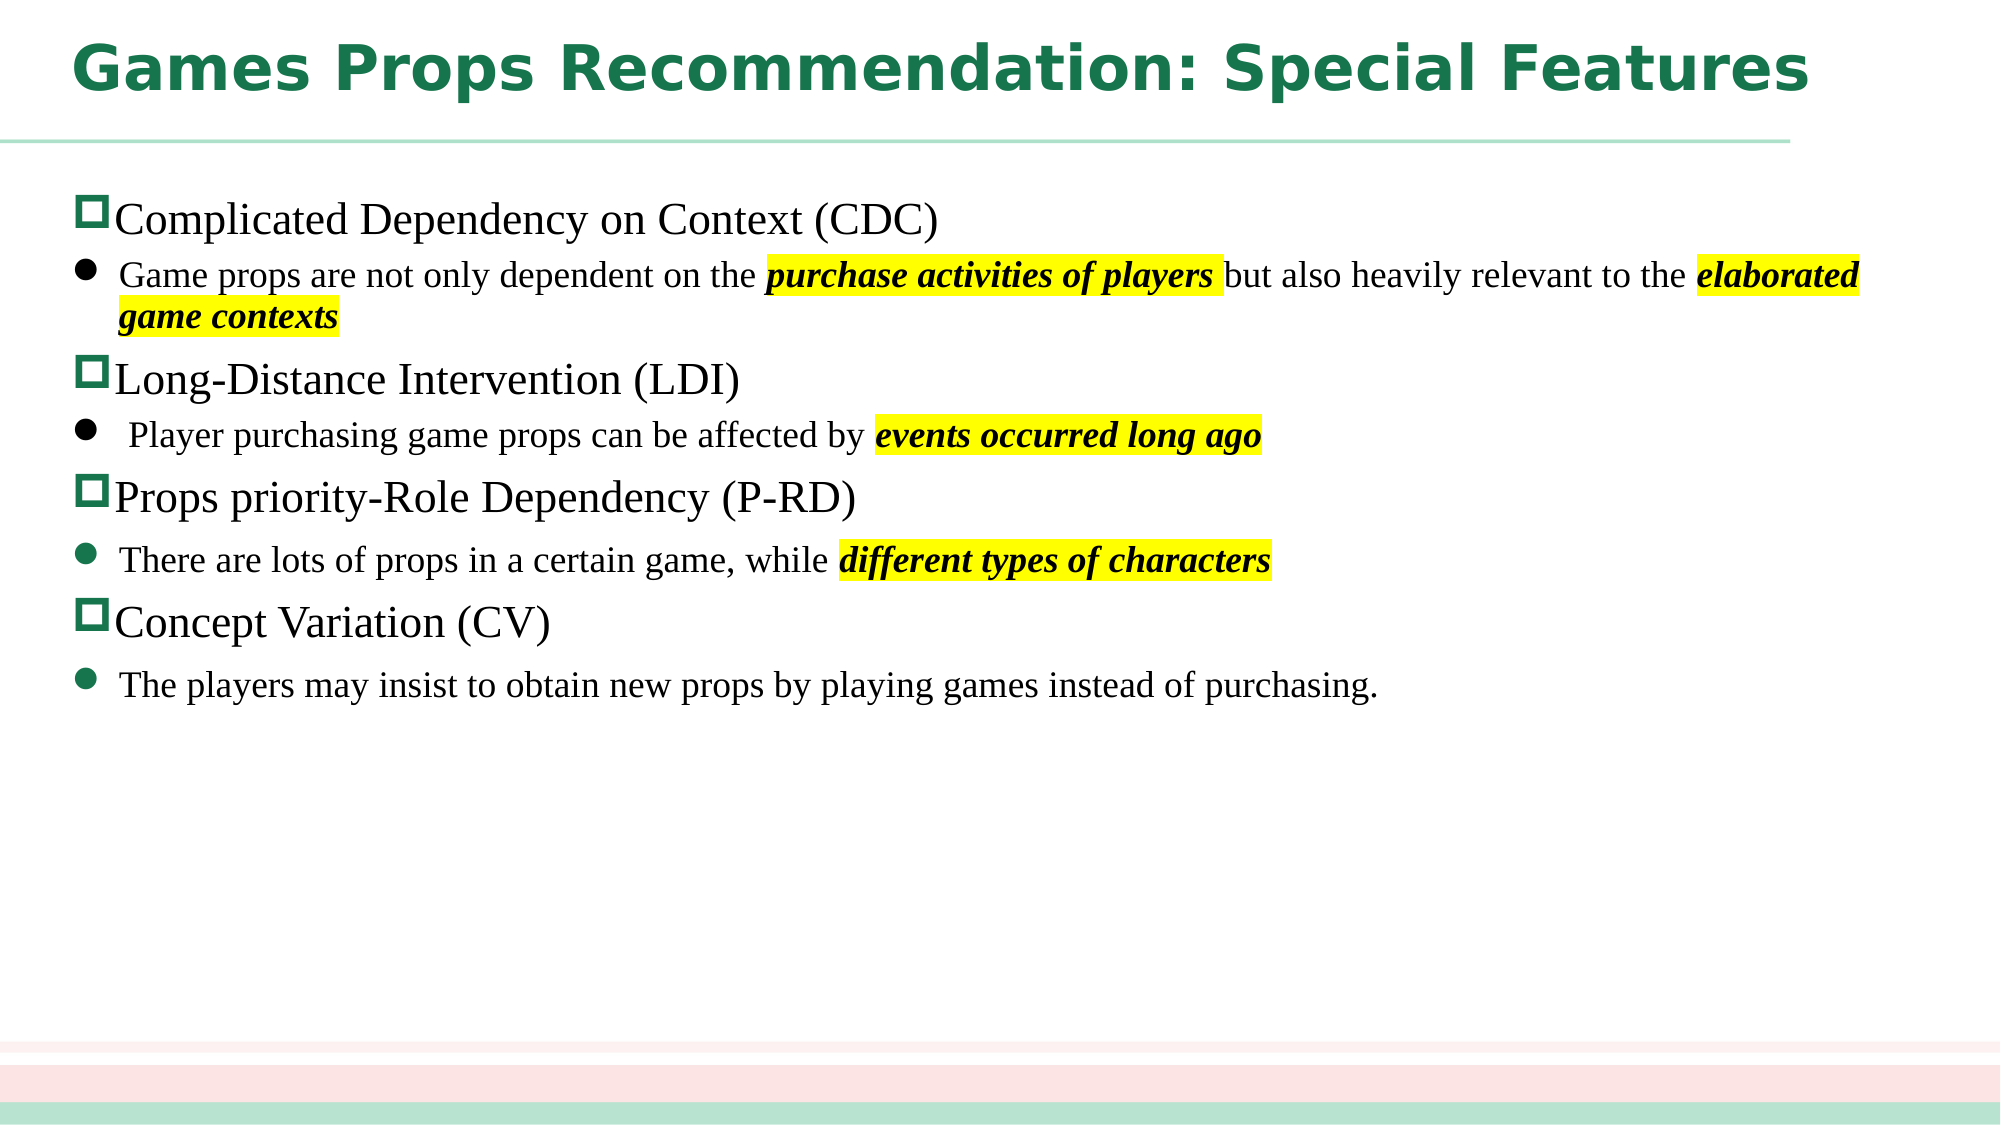

# Games Props Recommendation: Special Features
Complicated Dependency on Context (CDC)
Game props are not only dependent on the purchase activities of players but also heavily relevant to the elaborated game contexts
Long-Distance Intervention (LDI)
Player purchasing game props can be affected by events occurred long ago
Props priority-Role Dependency (P-RD)
There are lots of props in a certain game, while different types of characters
Concept Variation (CV)
The players may insist to obtain new props by playing games instead of purchasing.